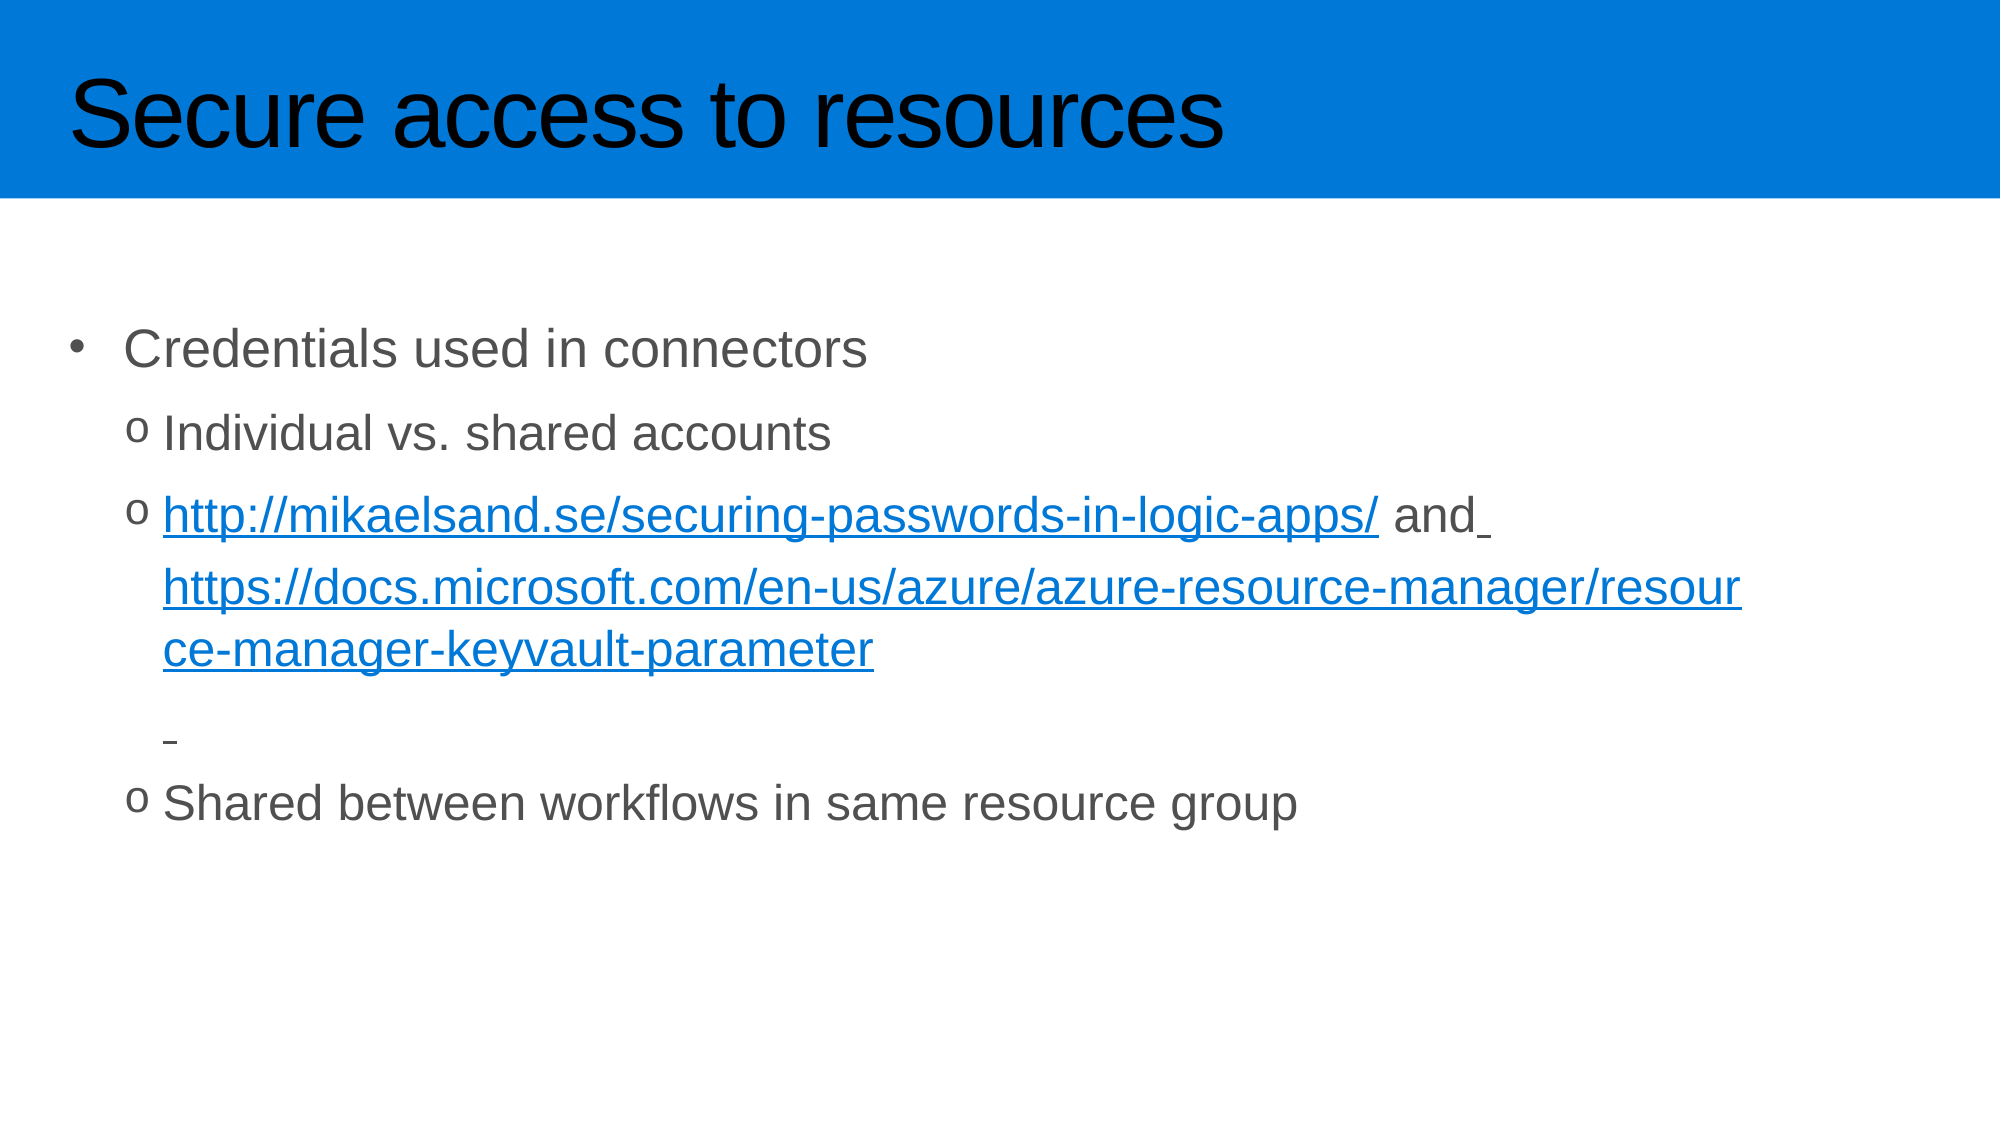

Secure access to resources
Credentials used in connectors
Individual vs. shared accounts
http://mikaelsand.se/securing-passwords-in-logic-apps/ and https://docs.microsoft.com/en-us/azure/azure-resource-manager/resource-manager-keyvault-parameter
Shared between workflows in same resource group